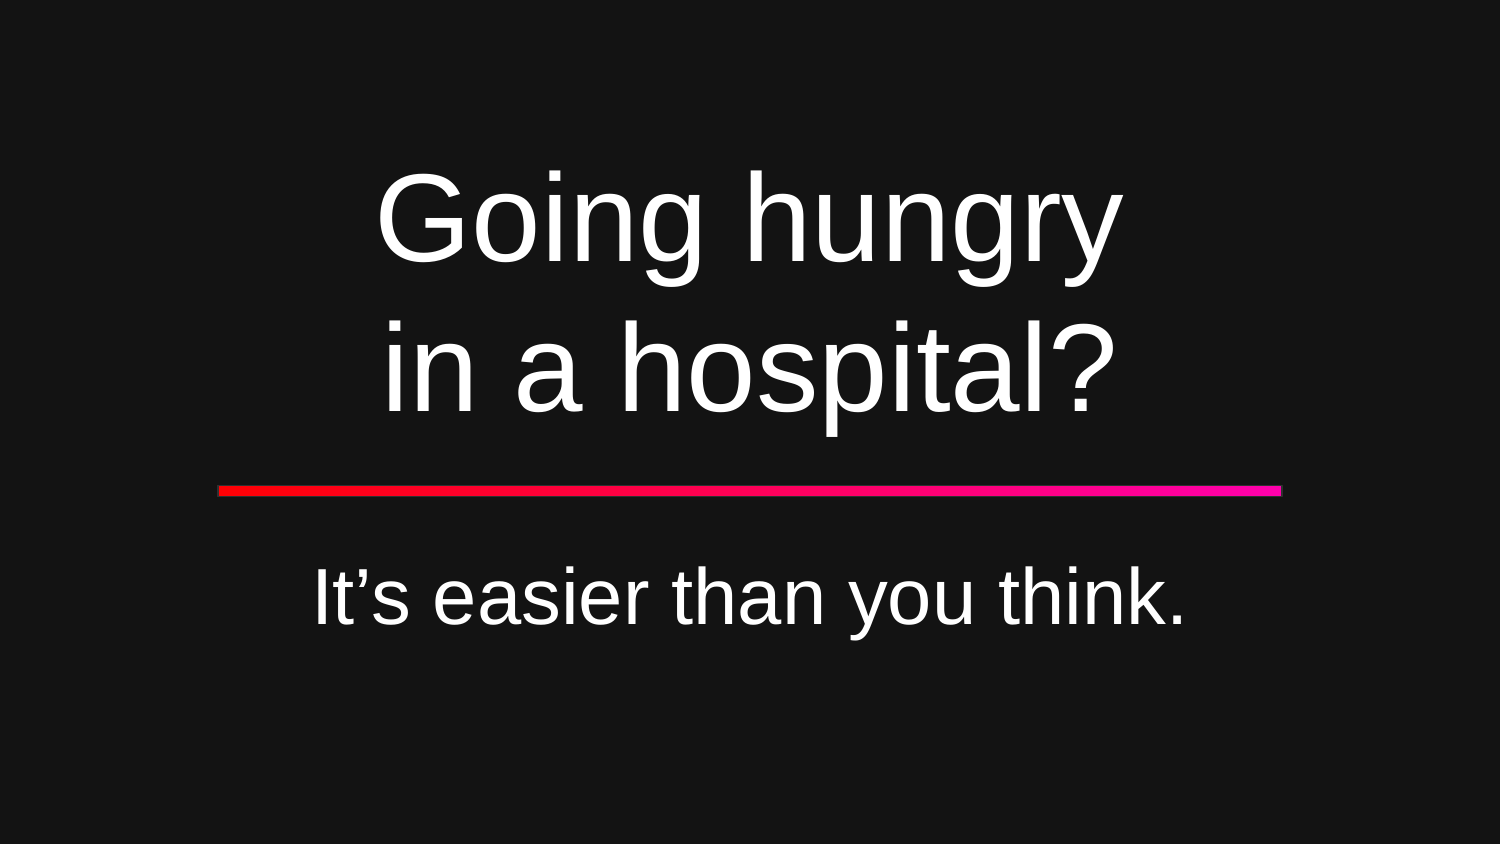

# Going hungry in a hospital?

It’s easier than you think.